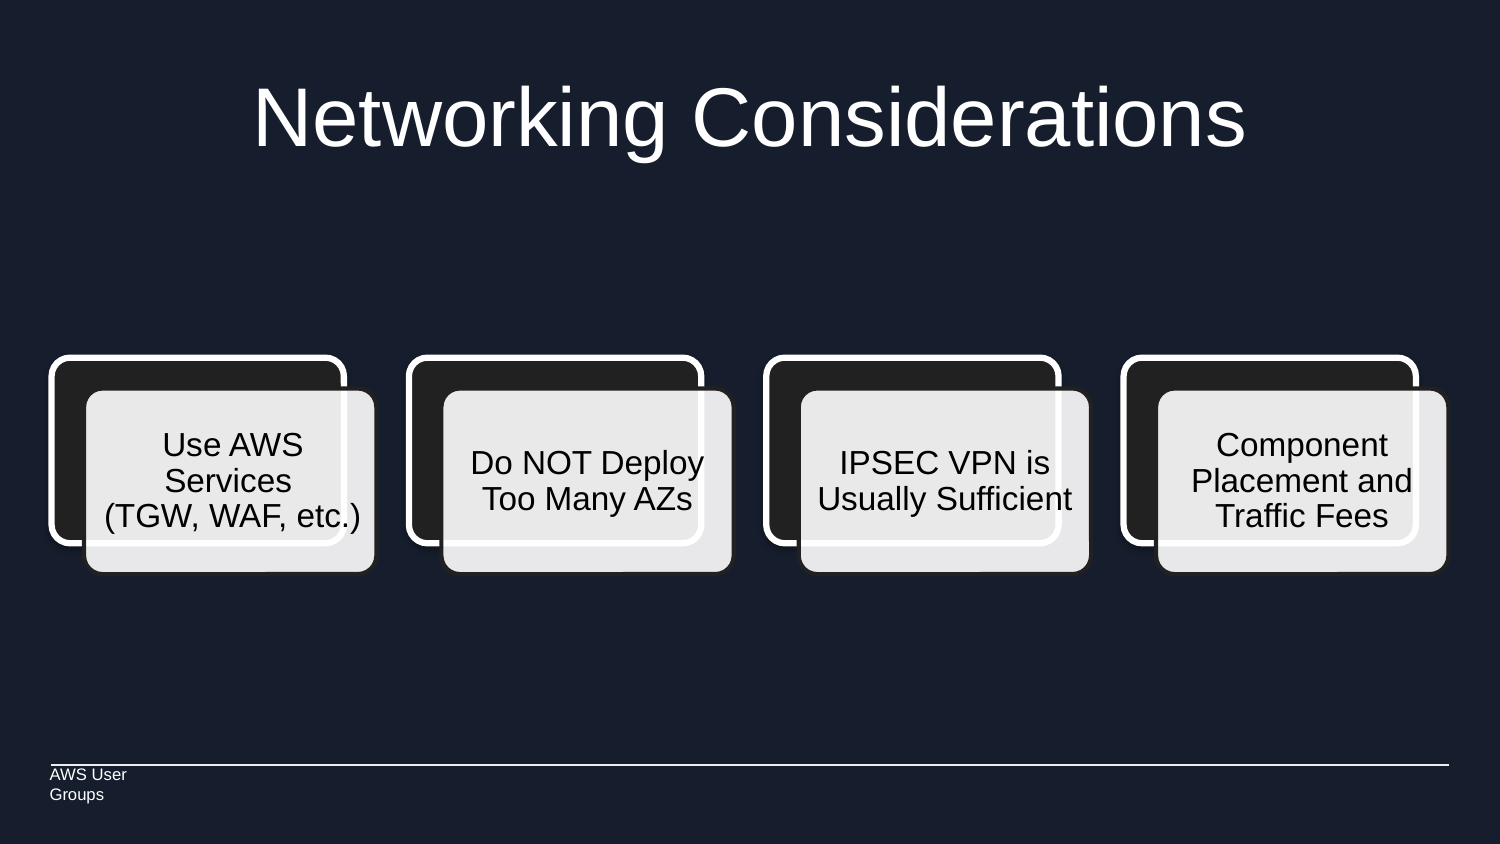

# Networking Considerations

Use AWS Services
(TGW, WAF, etc.)
Do NOT Deploy Too Many AZs
IPSEC VPN is Usually Sufficient
Component Placement and Traffic Fees